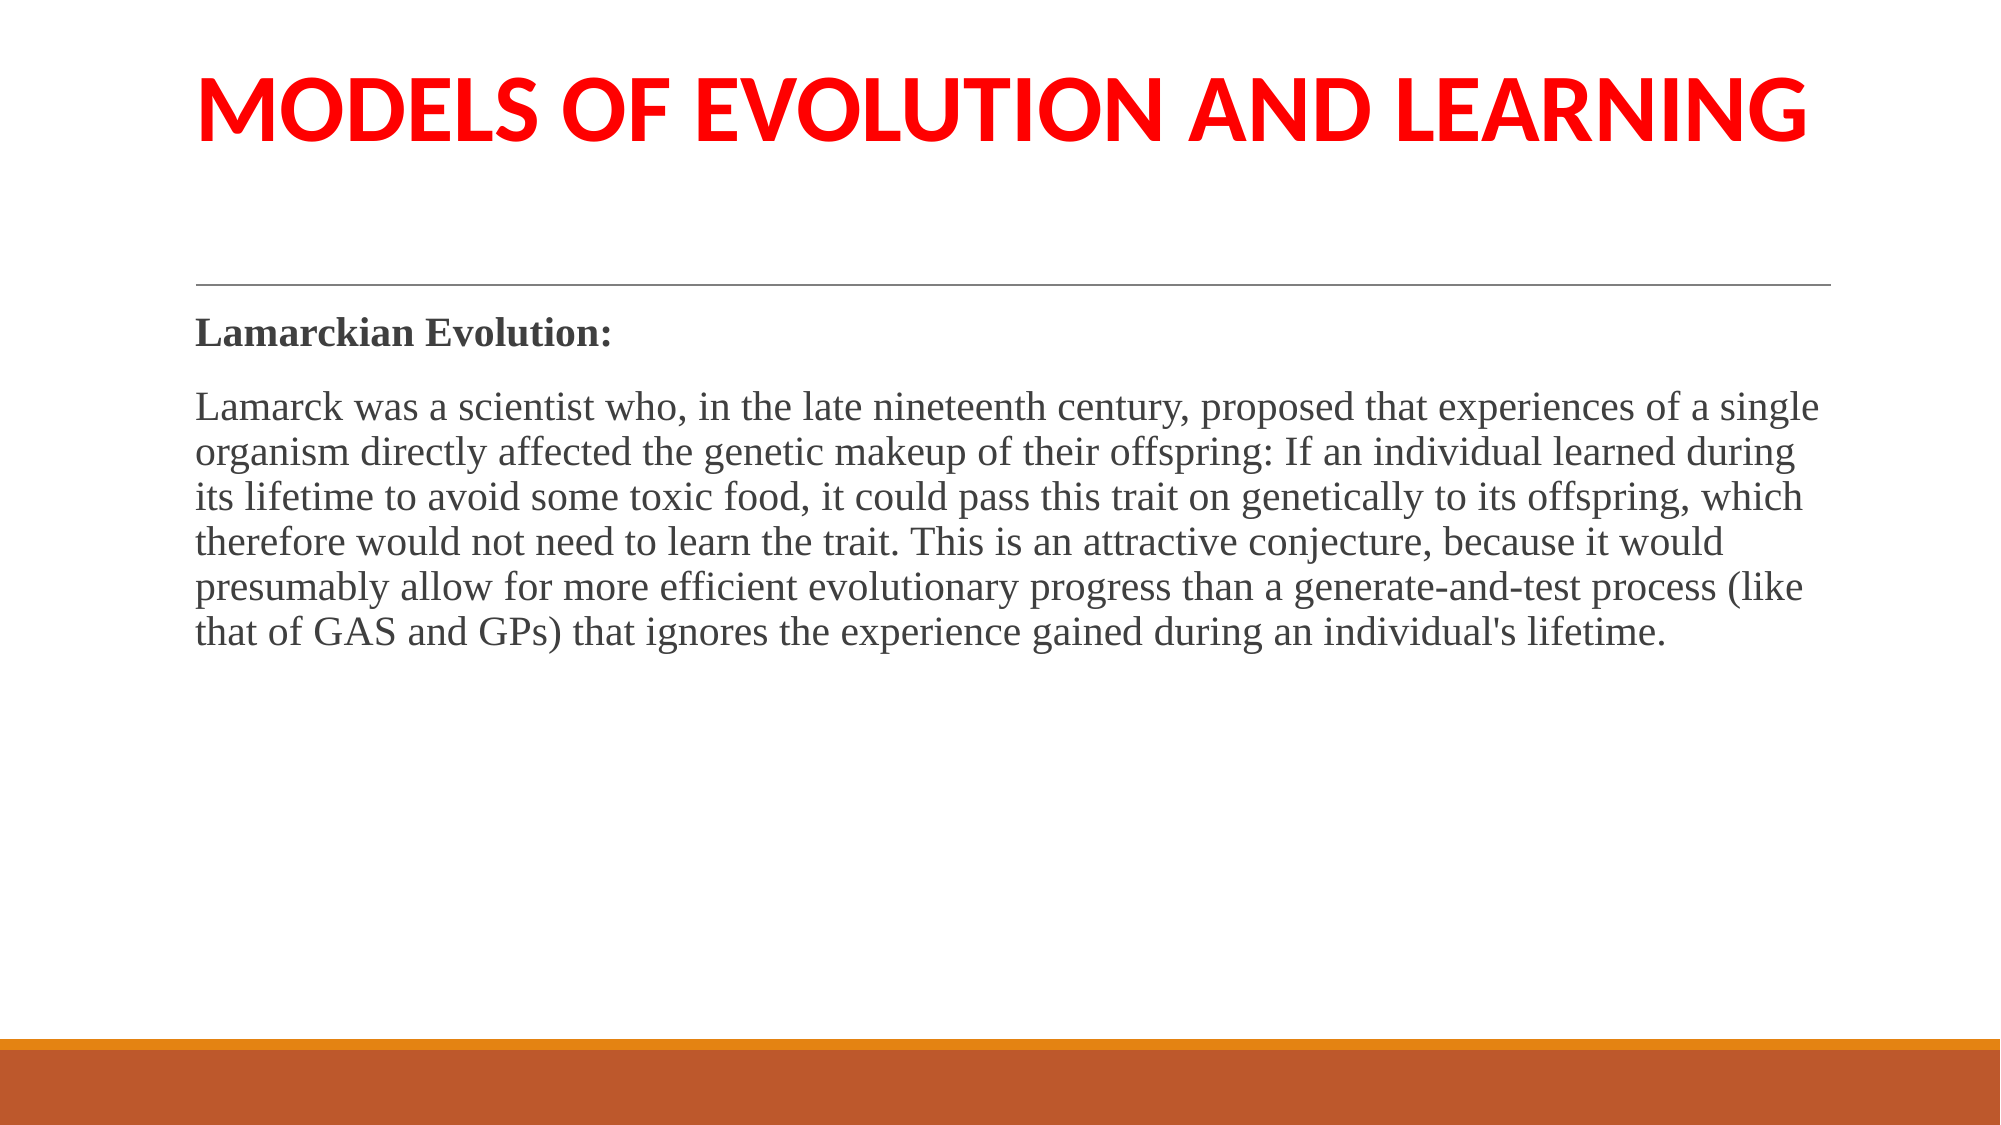

# MODELS OF EVOLUTION AND LEARNING
Lamarckian Evolution:
Lamarck was a scientist who, in the late nineteenth century, proposed that experiences of a single organism directly affected the genetic makeup of their offspring: If an individual learned during its lifetime to avoid some toxic food, it could pass this trait on genetically to its offspring, which therefore would not need to learn the trait. This is an attractive conjecture, because it would presumably allow for more efficient evolutionary progress than a generate-and-test process (like that of GAS and GPs) that ignores the experience gained during an individual's lifetime.